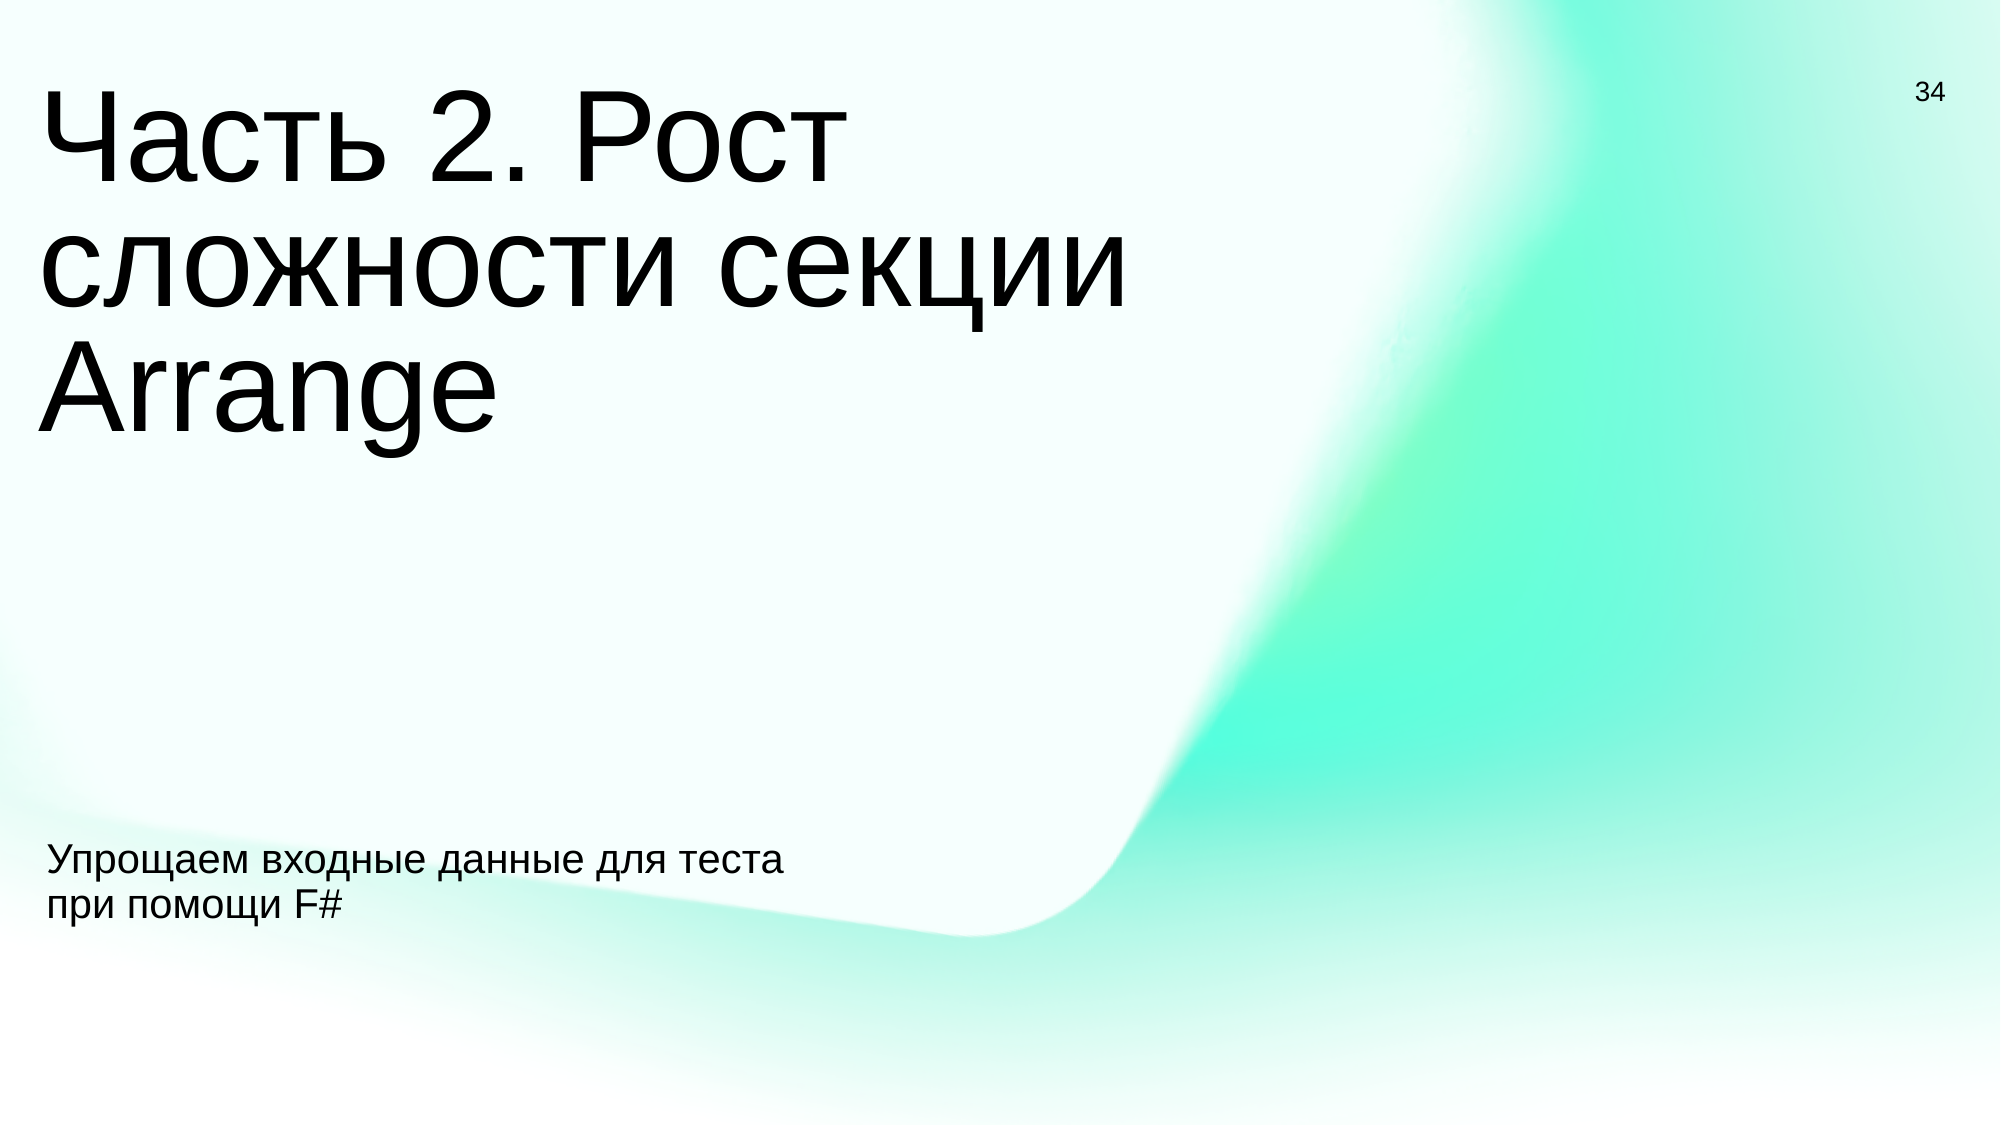

# Часть 2. Рост сложности секции Arrange
Упрощаем входные данные для теста при помощи F#